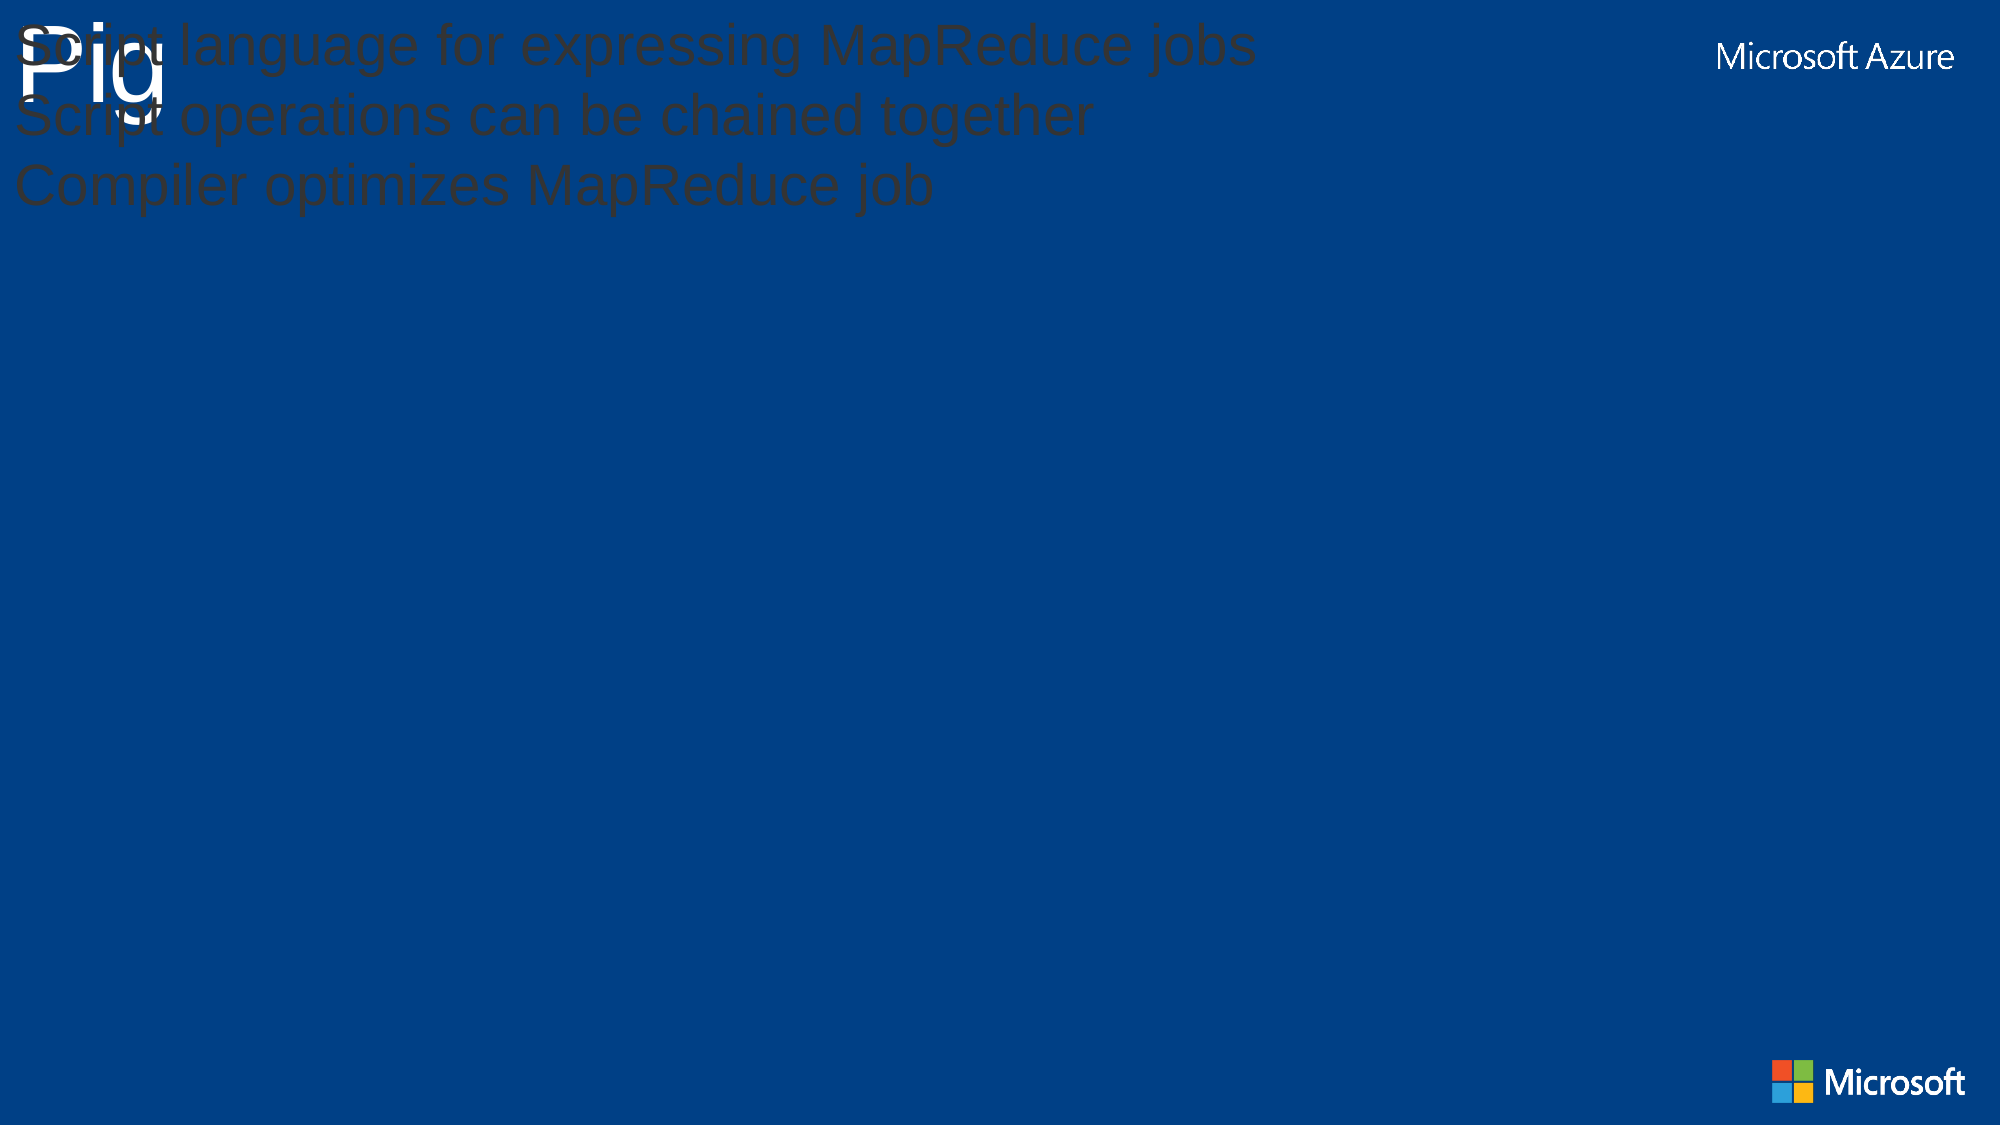

Pig
Script language for expressing MapReduce jobs
Script operations can be chained together
Compiler optimizes MapReduce job